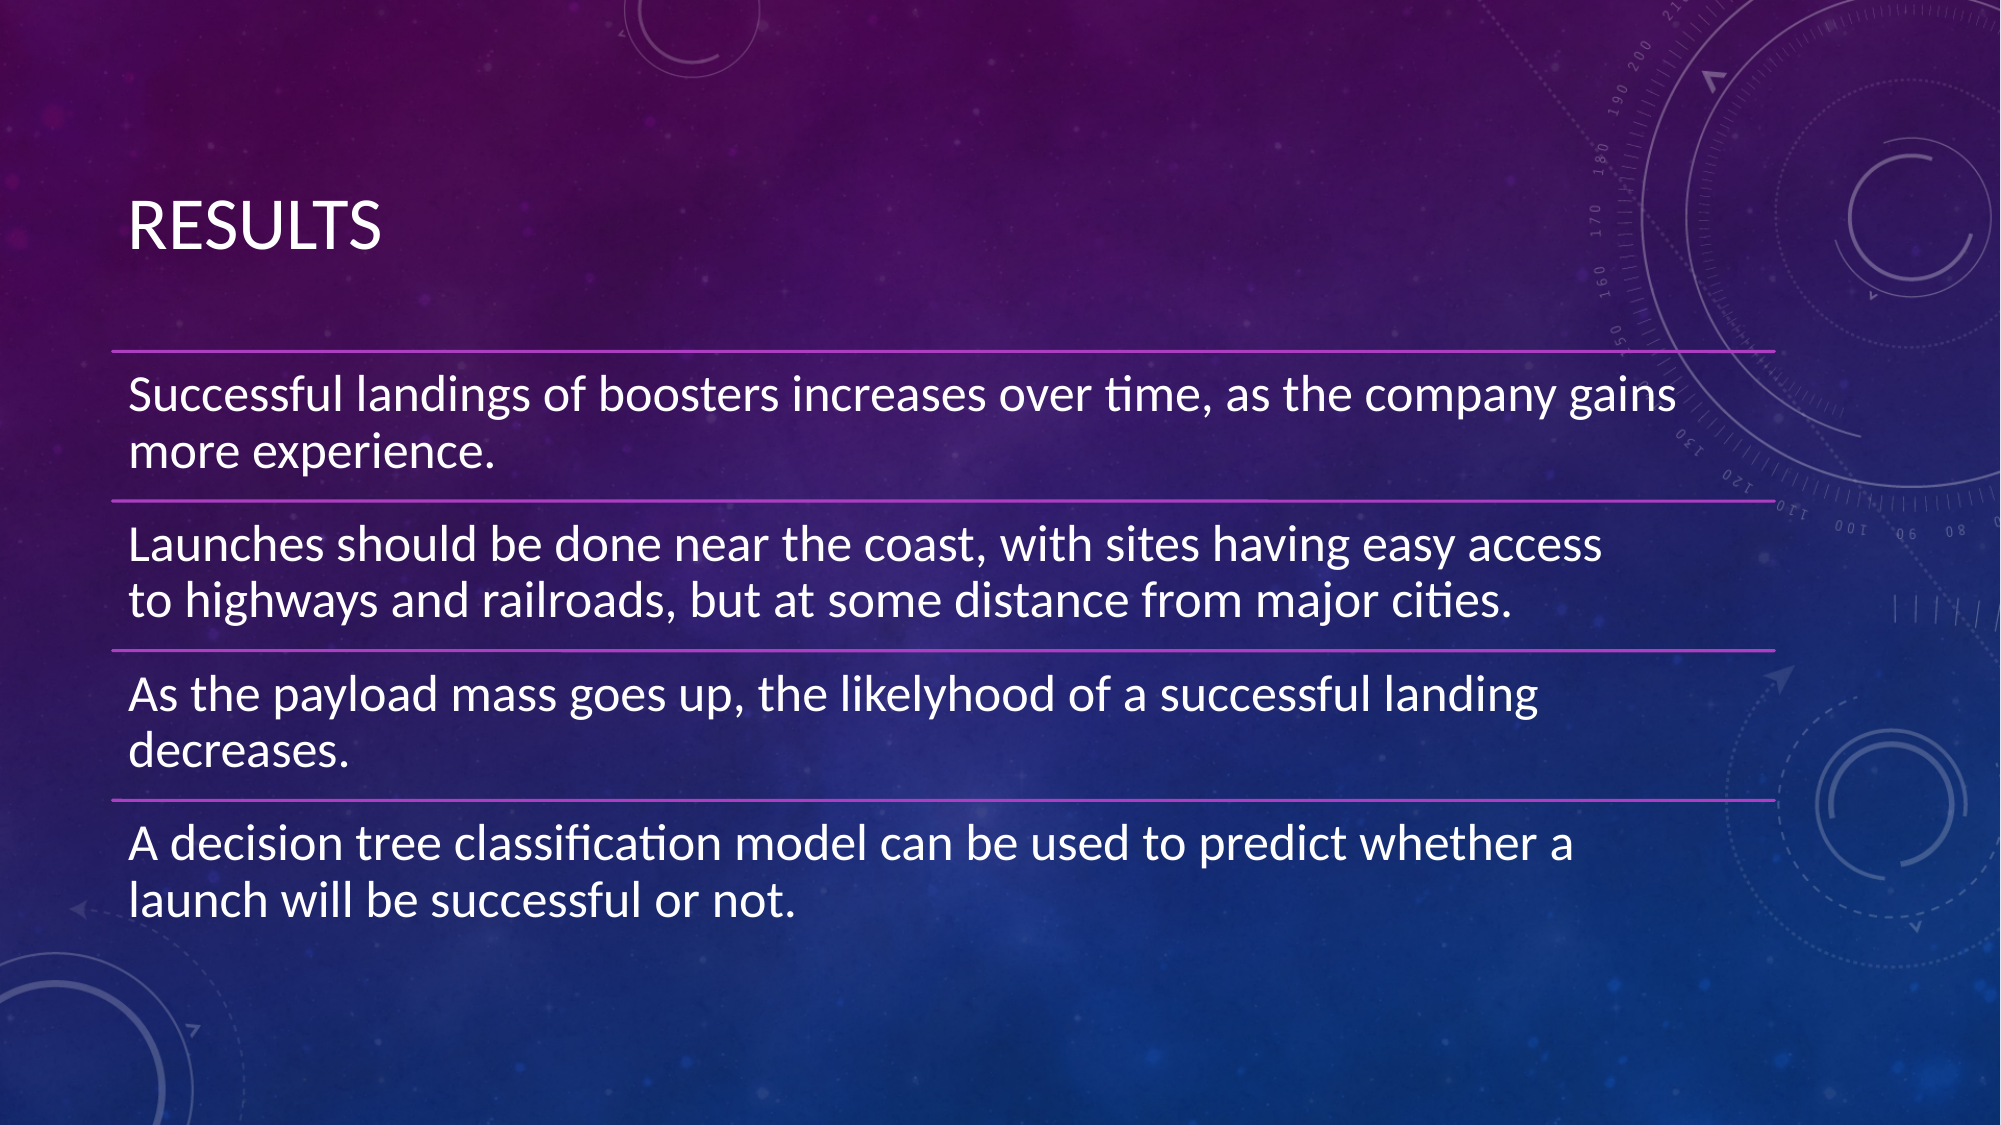

# Results
Successful landings of boosters increases over time, as the company gains more experience.
Launches should be done near the coast, with sites having easy access to highways and railroads, but at some distance from major cities.
As the payload mass goes up, the likelyhood of a successful landing decreases.
A decision tree classification model can be used to predict whether a launch will be successful or not.